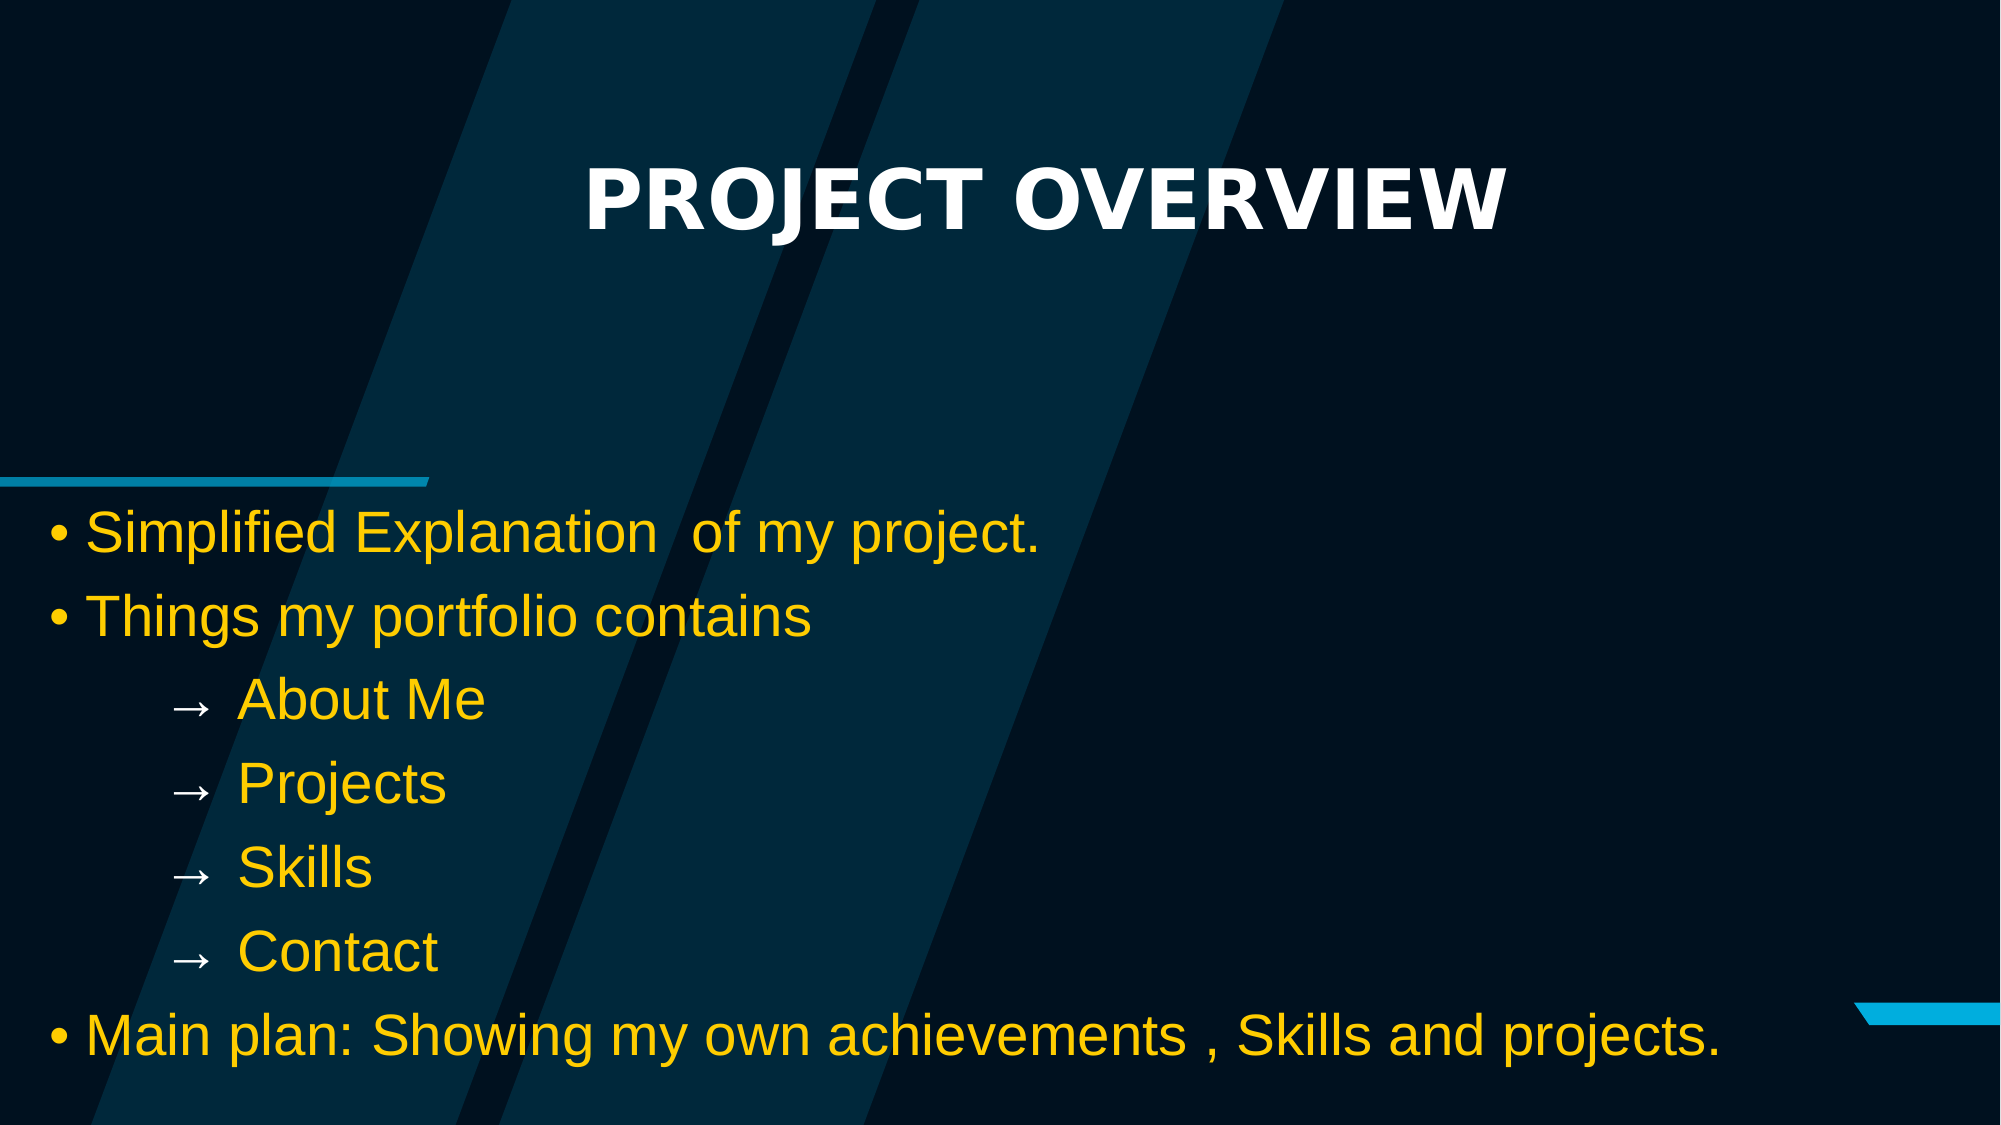

PROJECT OVERVIEW

• Simplified Explanation  of my project.
• Things my portfolio contains
       → About Me
       → Projects
       → Skills
       → Contact
• Main plan: Showing my own achievements , Skills and projects.